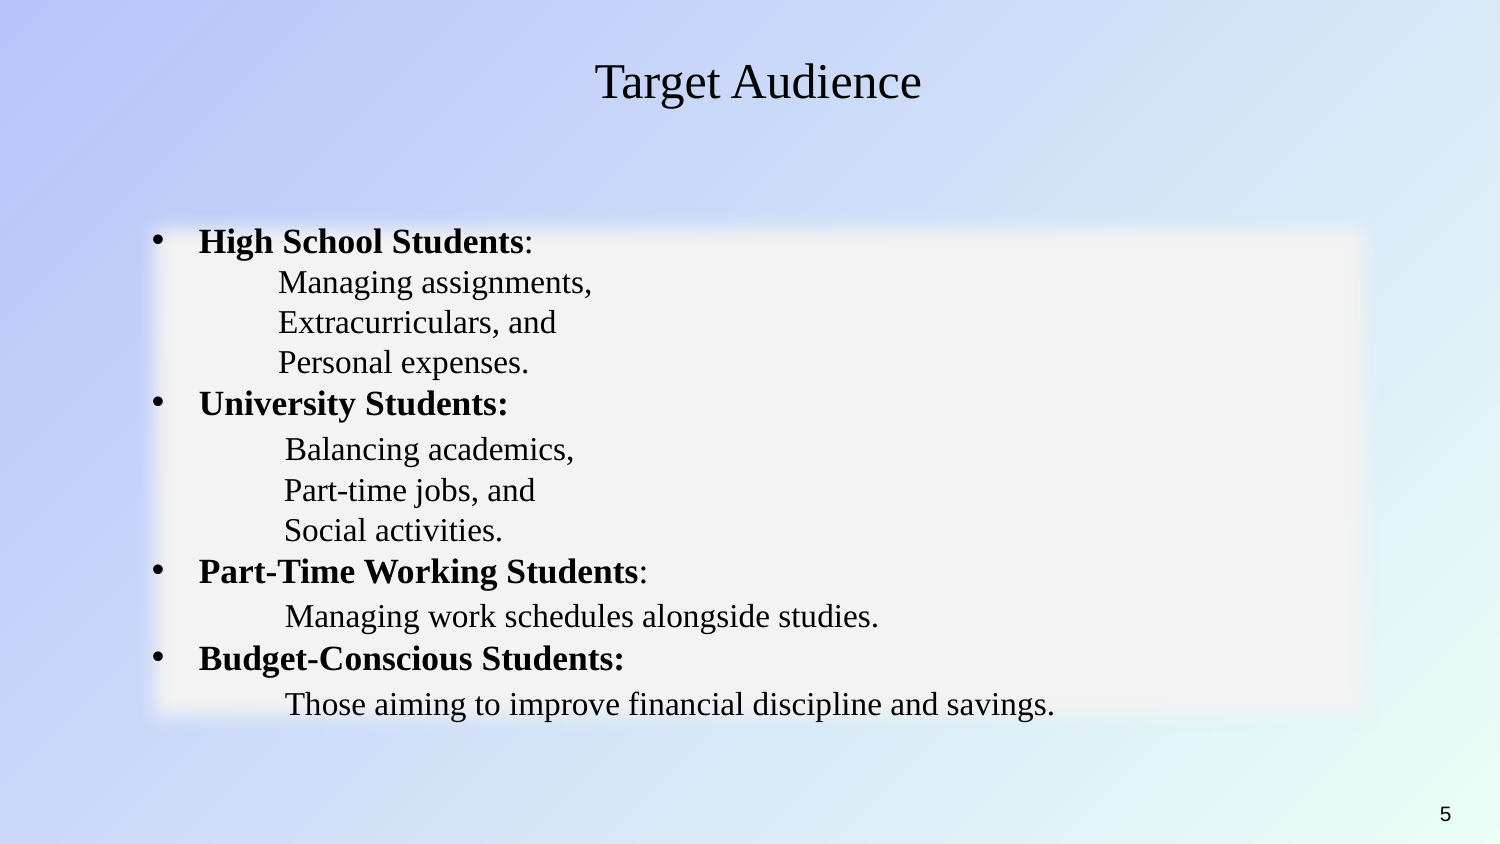

# Target Audience
High School Students:
           Managing assignments,
           Extracurriculars, and
           Personal expenses.
University Students:
              Balancing academics,
                Part-time jobs, and
                Social activities.
Part-Time Working Students:
              Managing work schedules alongside studies.
Budget-Conscious Students:
              Those aiming to improve financial discipline and savings.
5